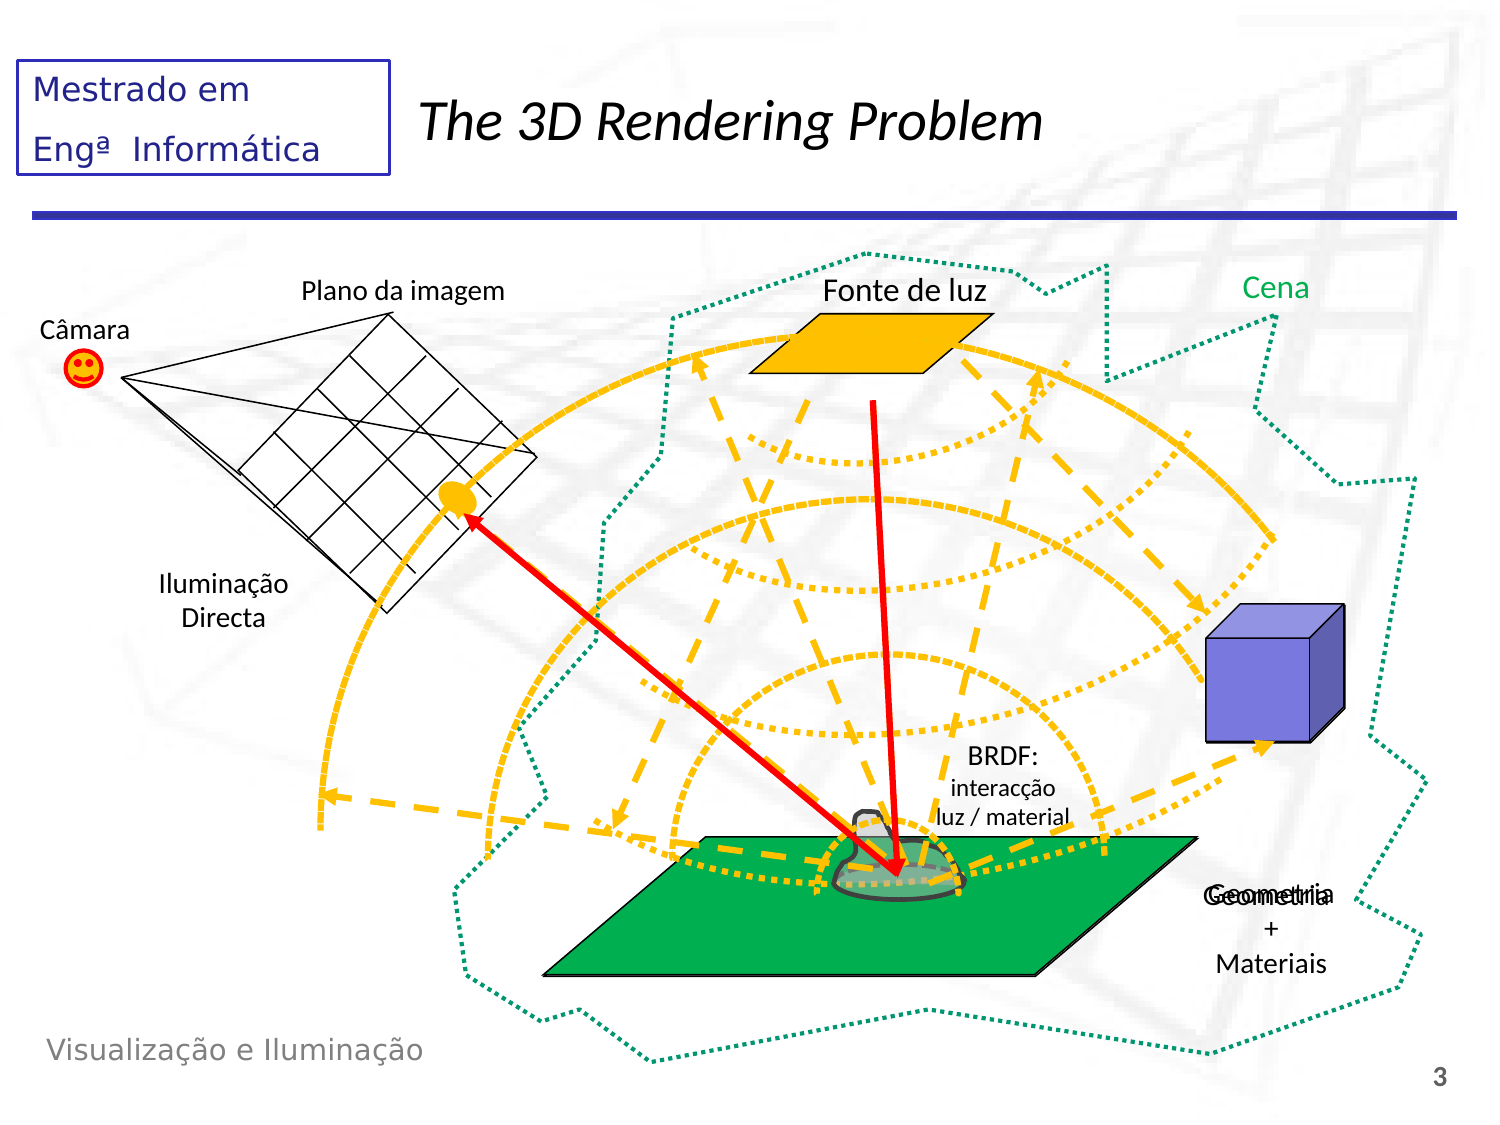

# The 3D Rendering Problem

Cena
Fonte de luz

Plano da imagem

Câmara

Iluminação
Directa

Geometria
+
Materiais

Geometria
BRDF: interacção luz / material

Visualização e Iluminação
3